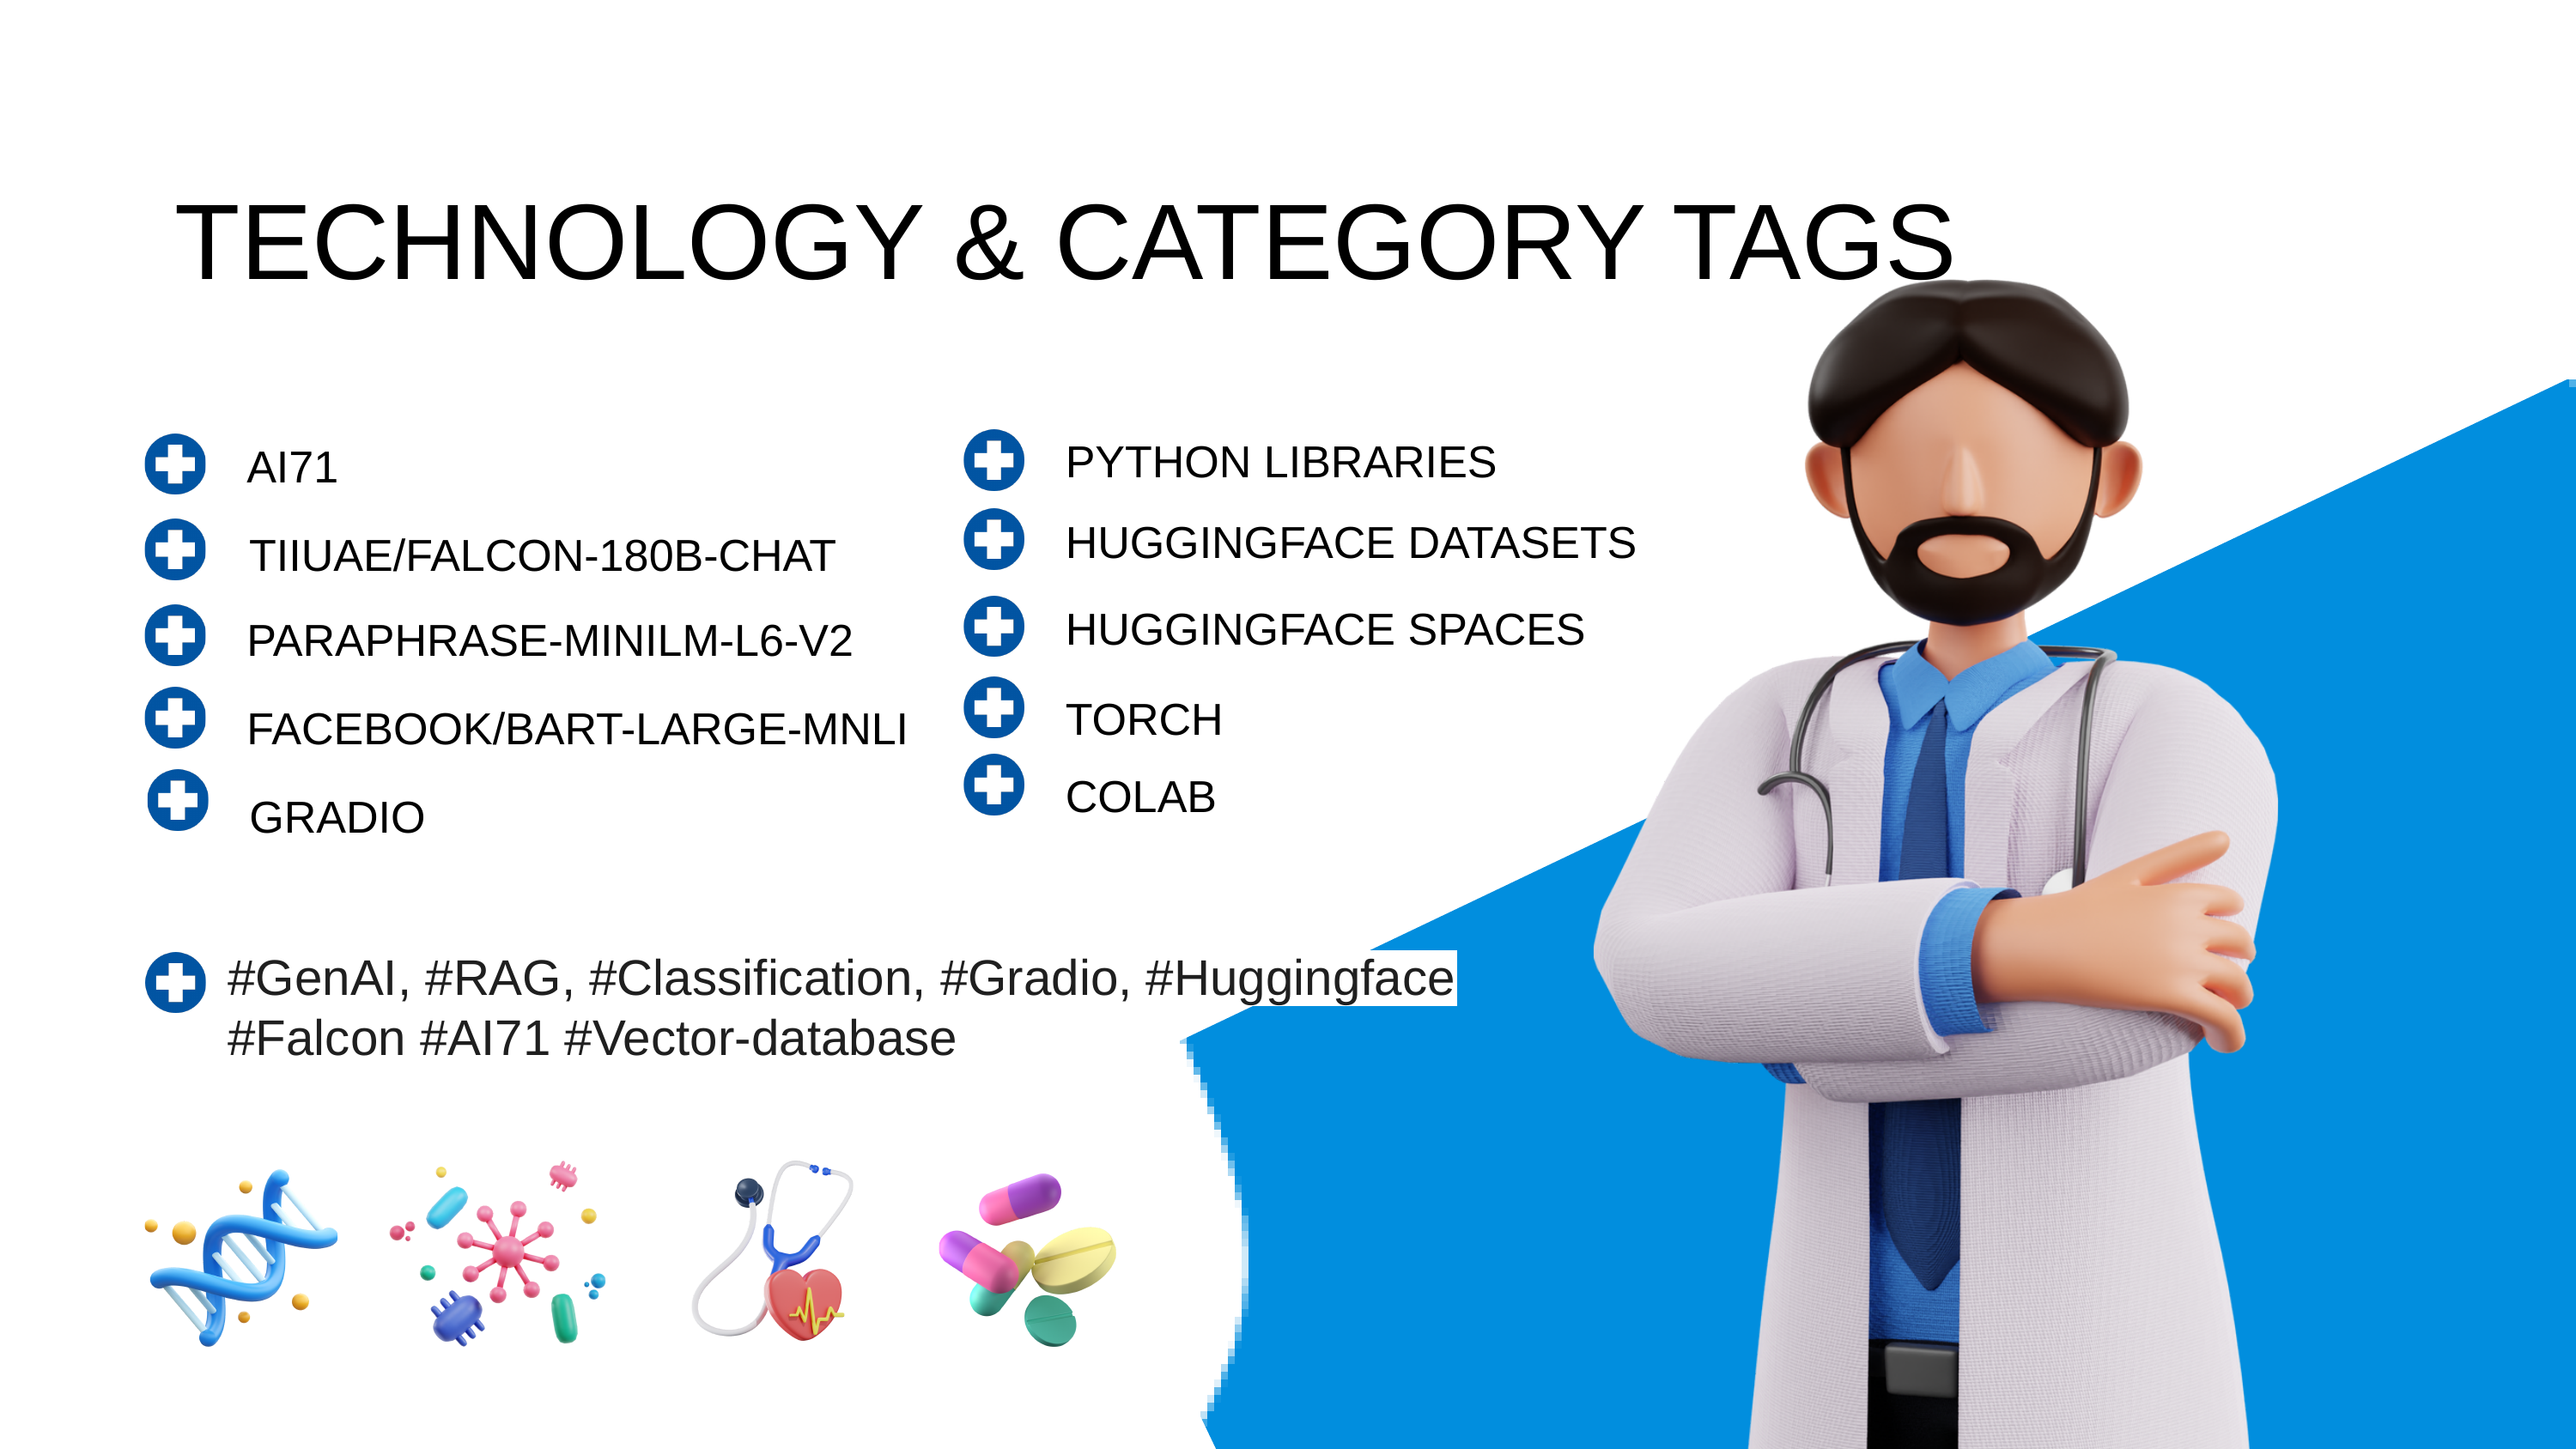

TECHNOLOGY & CATEGORY TAGS

PYTHON LIBRARIES
AI71

HUGGINGFACE DATASETS

TIIUAE/FALCON-180B-CHAT

HUGGINGFACE SPACES

PARAPHRASE-MINILM-L6-V2

TORCH

FACEBOOK/BART-LARGE-MNLI

COLAB

GRADIO
#GenAI, #RAG, #Classification, #Gradio, #Huggingface #Falcon #AI71 #Vector-database